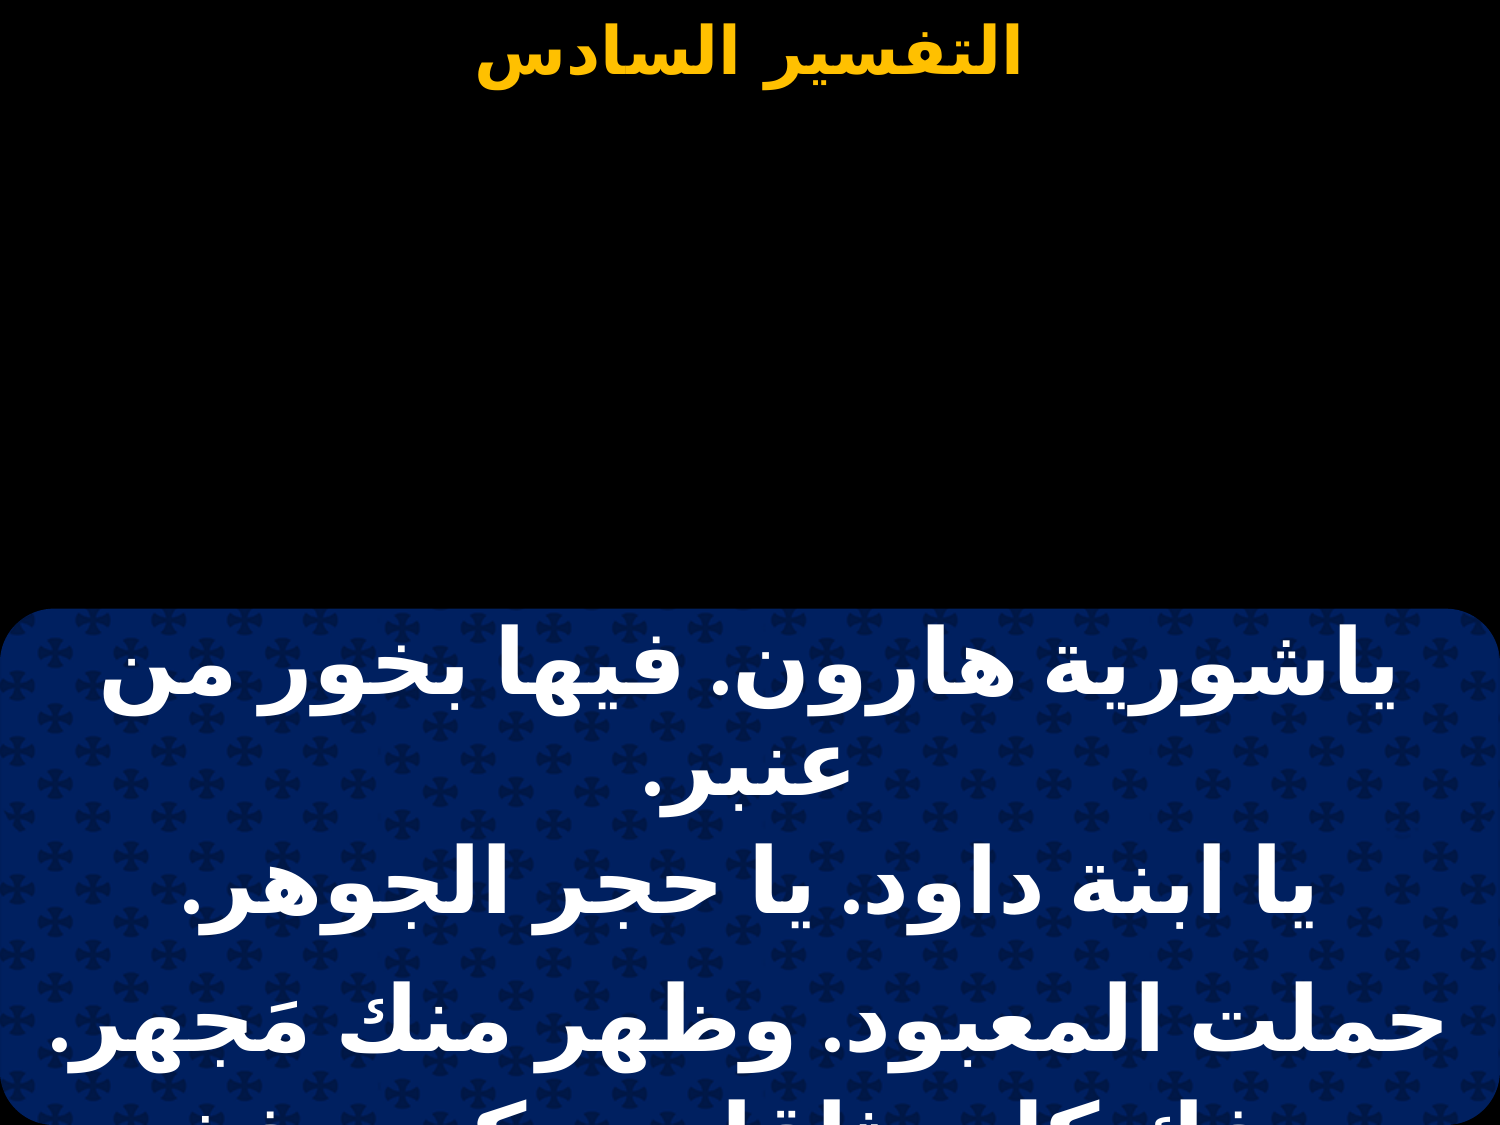

#
| ياشورية هارون. فيها بخور من عنبر. |
| --- |
| يا ابنة داود. يا حجر الجوهر. |
|  |
| حملت المعبود. وظهر منك مَجهر. |
| وفك كل وثاقات. وكسر فخ الاركون. |